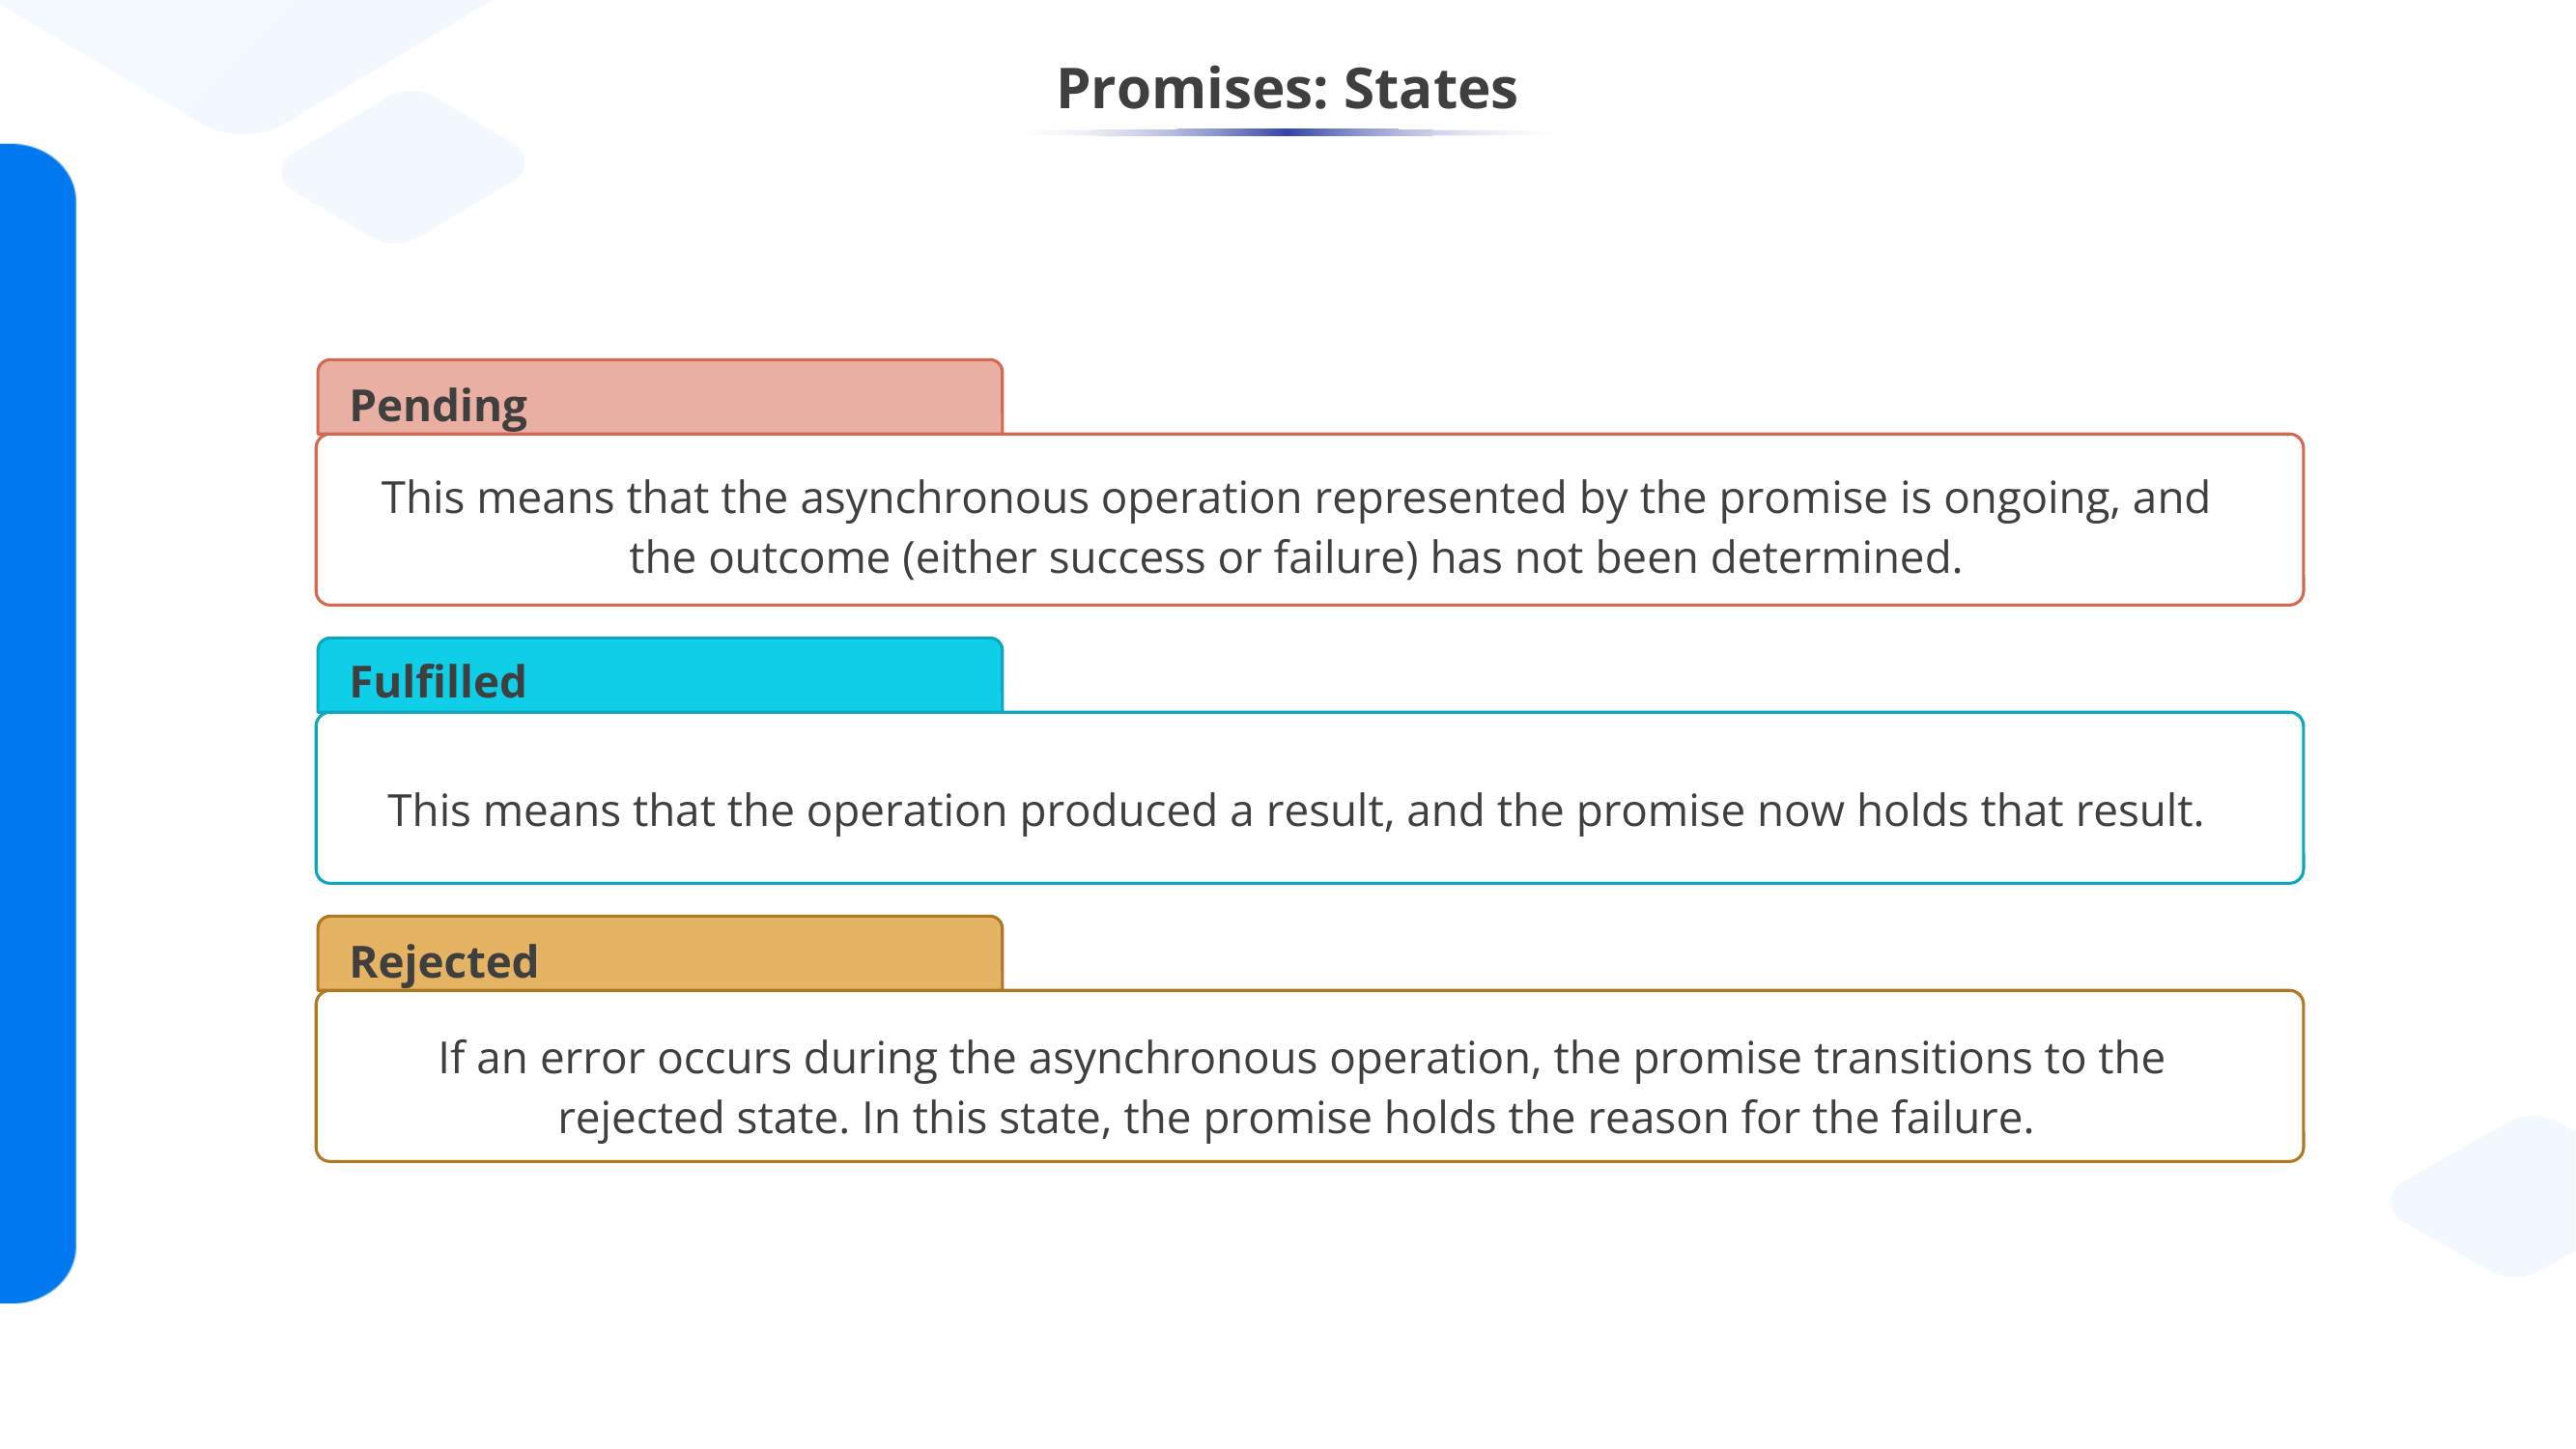

# Promises: States

Pending

This means that the asynchronous operation represented by the promise is ongoing, and the outcome (either success or failure) has not been determined.

Fulfilled

This means that the operation produced a result, and the promise now holds that result.

Rejected

 If an error occurs during the asynchronous operation, the promise transitions to the rejected state. In this state, the promise holds the reason for the failure.